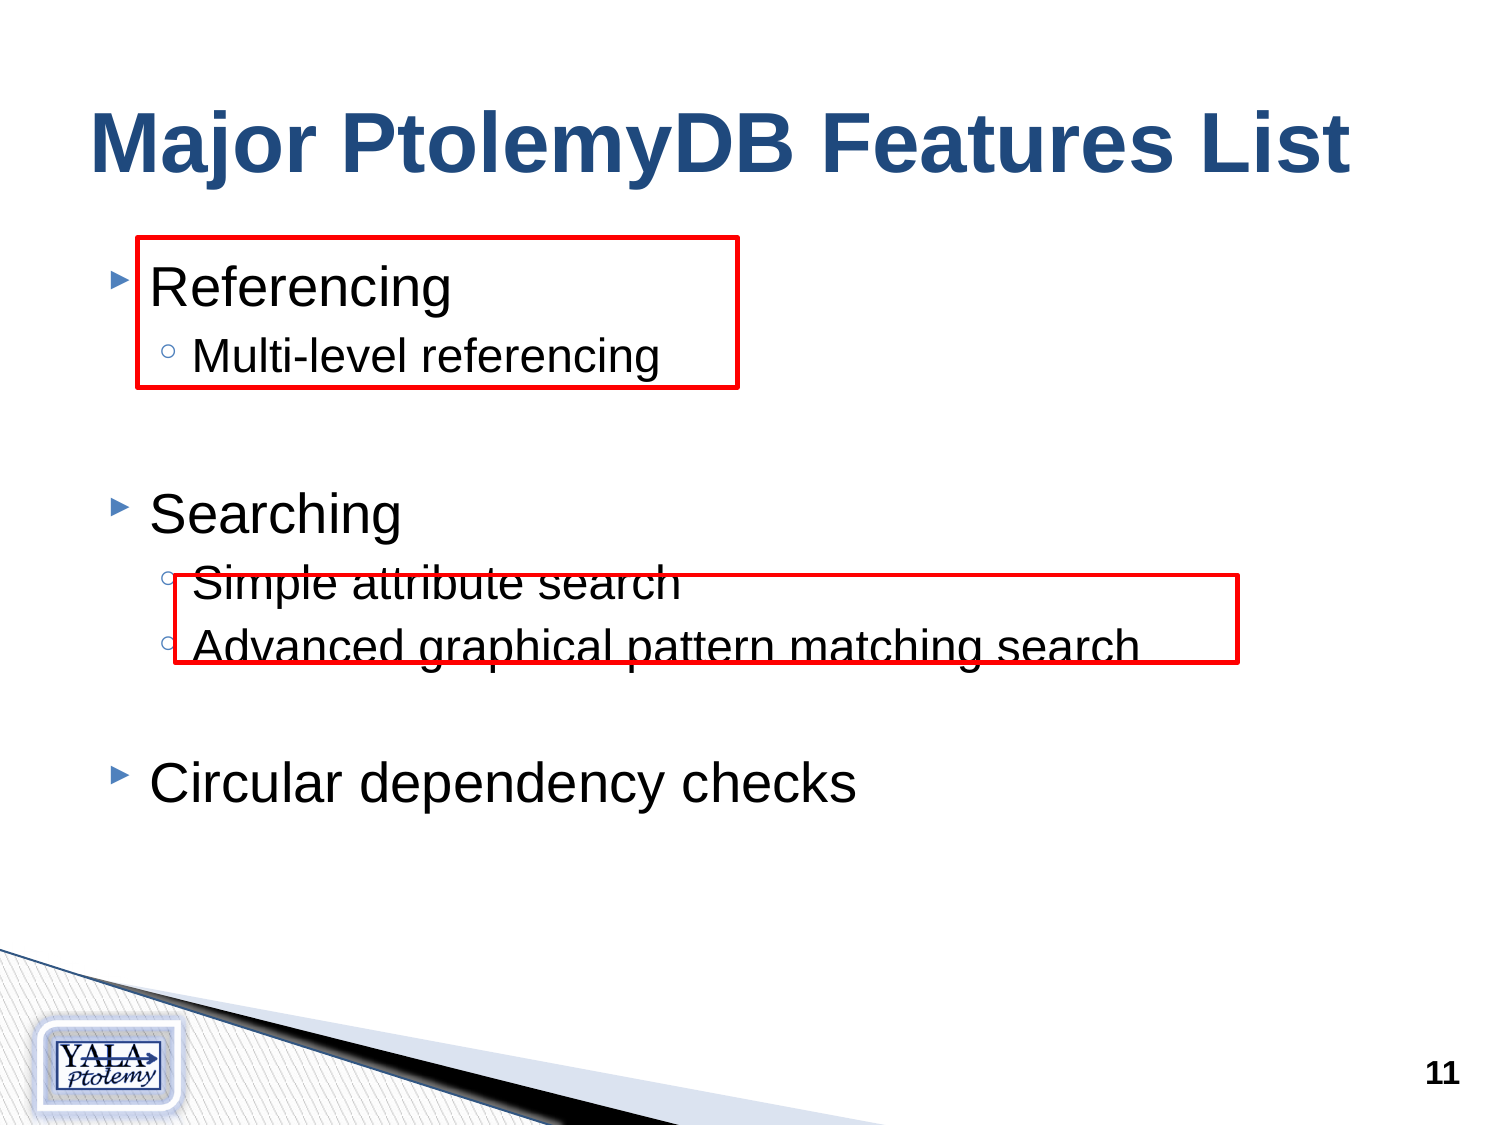

# Major PtolemyDB Features List

Referencing
Multi-level referencing

Searching
Simple attribute search
Advanced graphical pattern matching search

Circular dependency checks

11